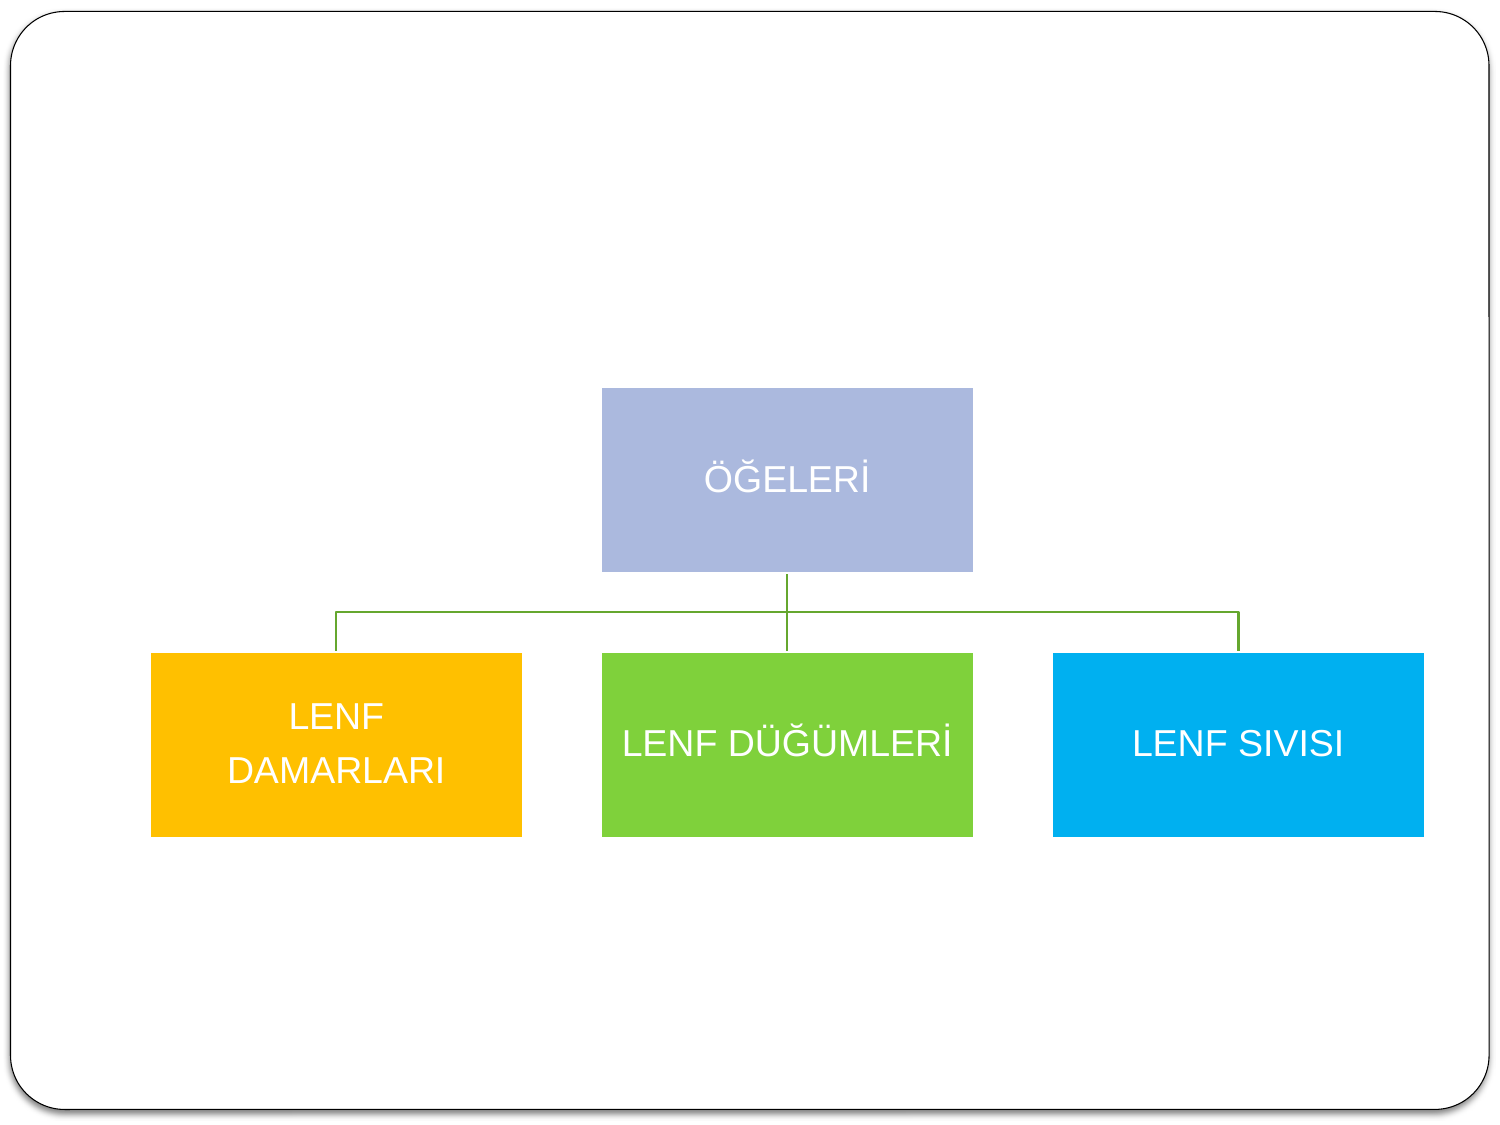

#
ÖĞELERİ
LENF
DAMARLARI
LENF DÜĞÜMLERİ
LENF SIVISI